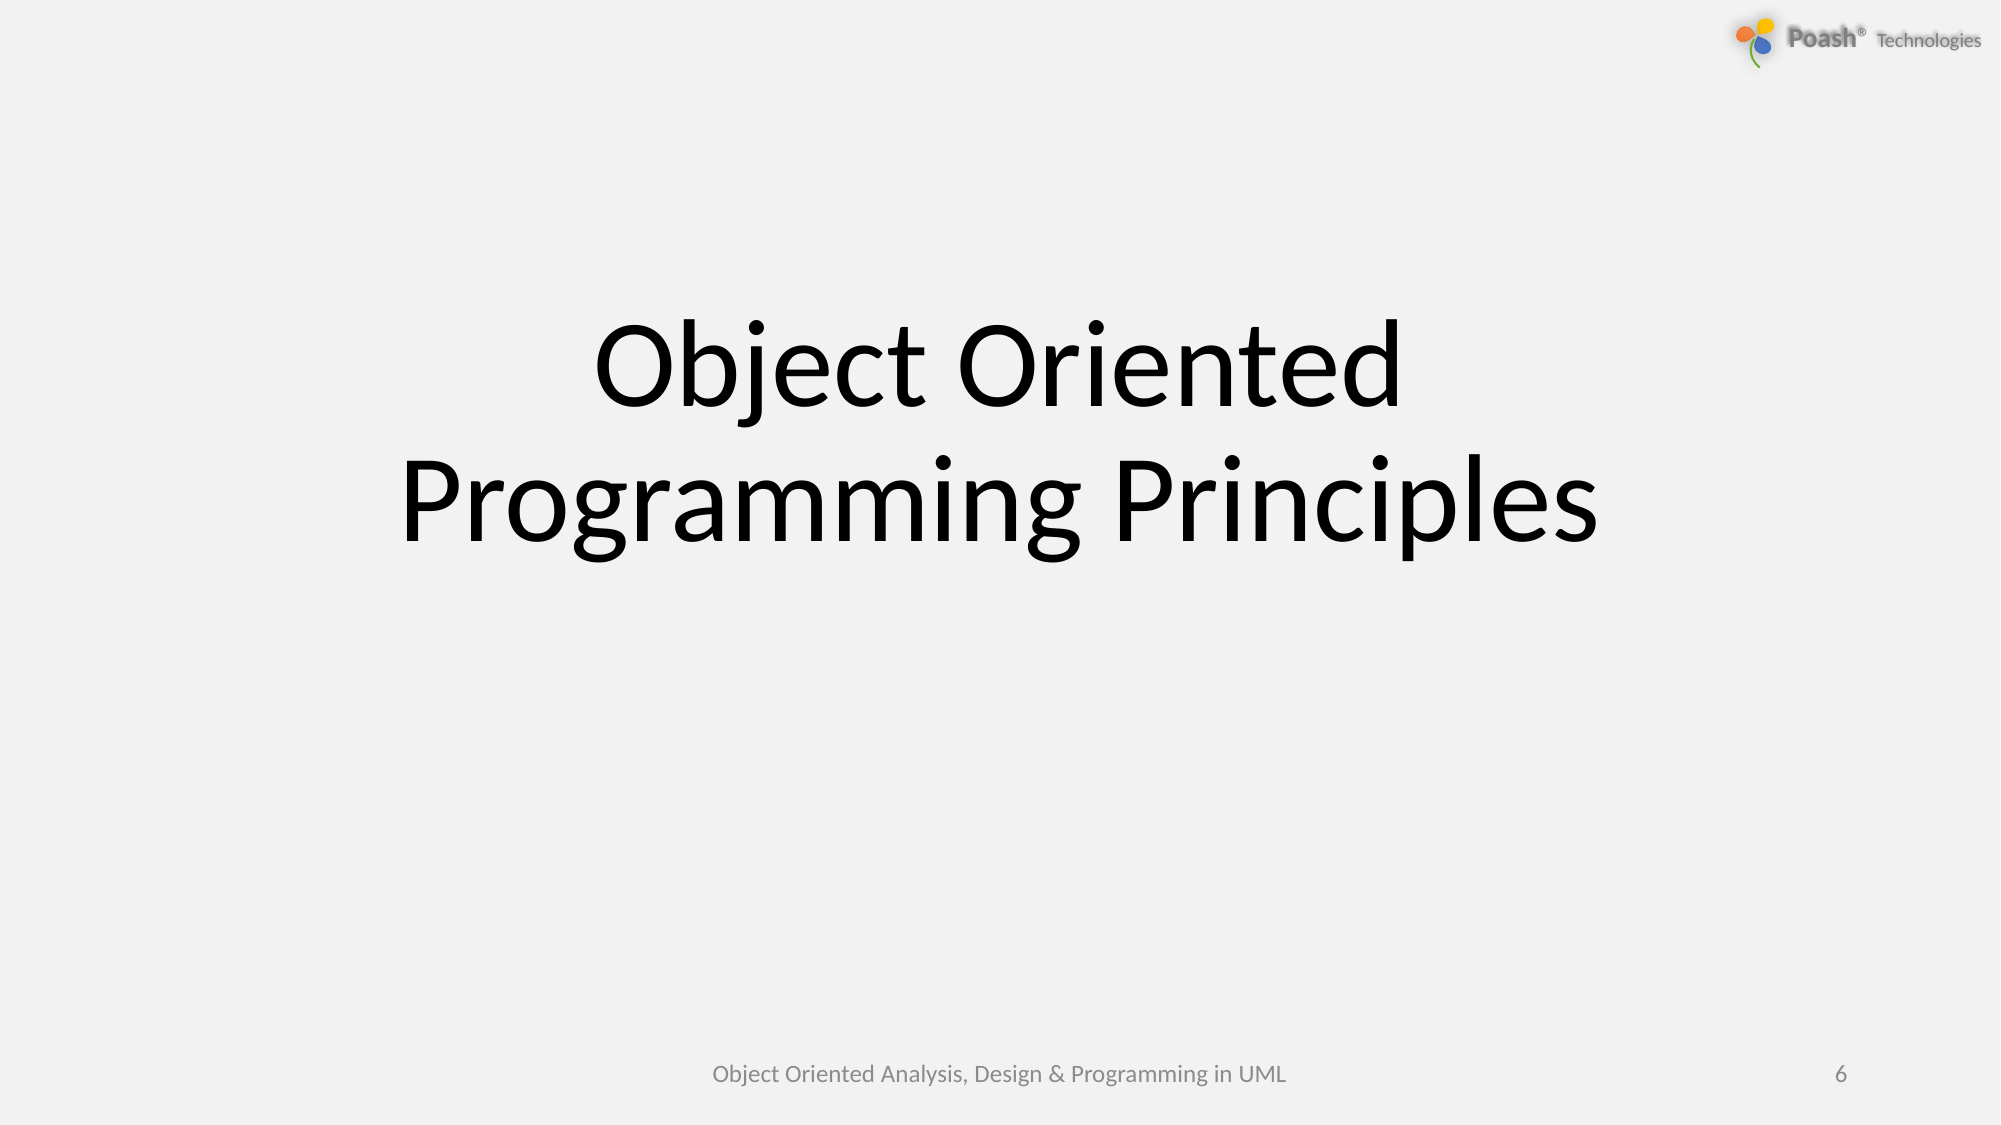

# Object Oriented Programming Principles

Object Oriented Analysis, Design & Programming in UML
6